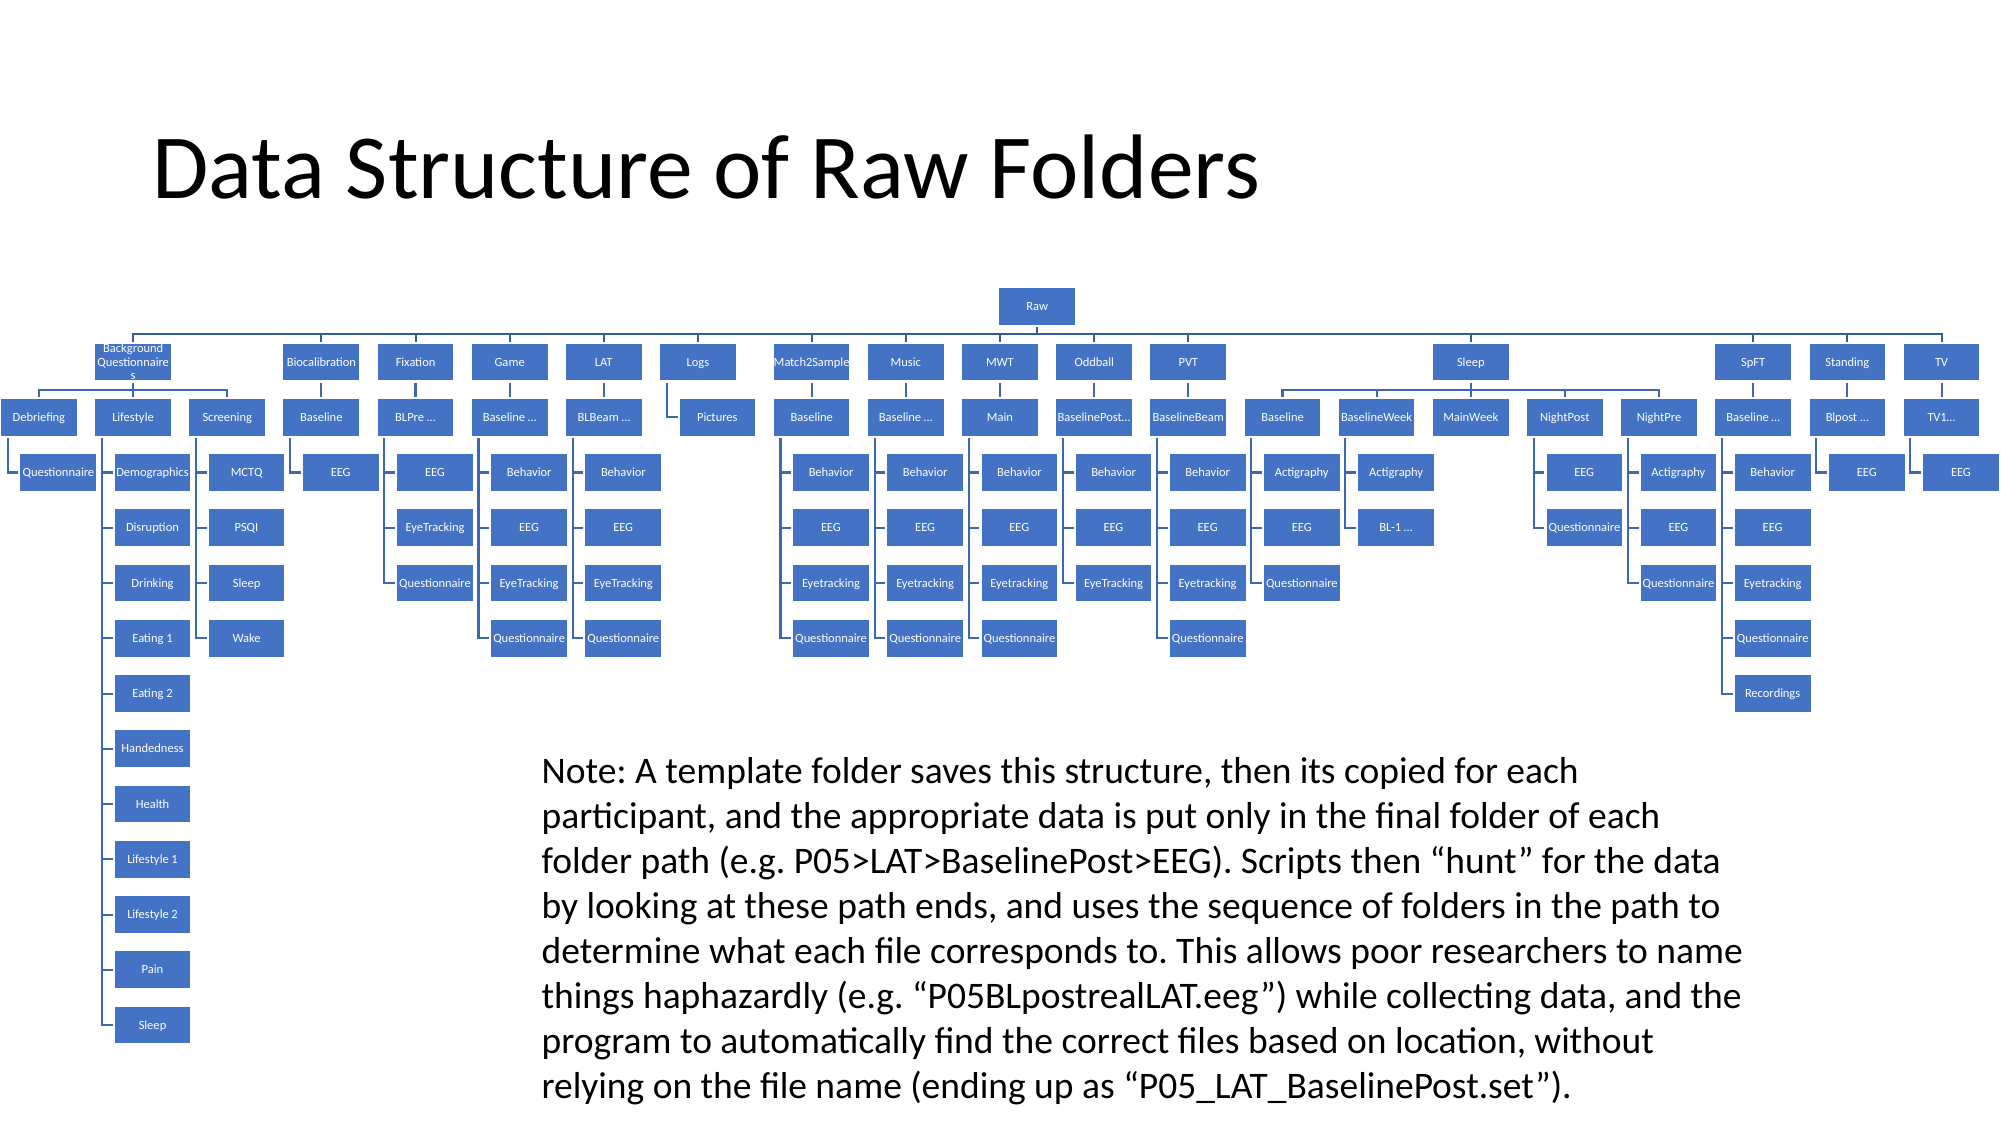

# Data Structure of Raw Folders
Raw
Background Questionnaires
Debriefing
Questionnaire
Lifestyle
Demographics
Disruption
Drinking
Eating 1
Eating 2
Handedness
Health
Lifestyle 1
Lifestyle 2
Pain
Sleep
Screening
MCTQ
PSQI
Sleep
Wake
Biocalibration
Baseline
EEG
Fixation
BLPre …
EEG
EyeTracking
Questionnaire
Game
Baseline …
Behavior
EEG
EyeTracking
Questionnaire
LAT
BLBeam …
Behavior
EEG
EyeTracking
Questionnaire
Logs
Pictures
Match2Sample
Baseline
Behavior
EEG
Eyetracking
Questionnaire
Music
Baseline …
Behavior
EEG
Eyetracking
Questionnaire
MWT
Main
Behavior
EEG
Eyetracking
Questionnaire
Oddball
BaselinePost…
Behavior
EEG
EyeTracking
PVT
BaselineBeam
Behavior
EEG
Eyetracking
Questionnaire
Sleep
Baseline
Actigraphy
EEG
Questionnaire
BaselineWeek
Actigraphy
BL-1 …
MainWeek
NightPost
EEG
Questionnaire
NightPre
Actigraphy
EEG
Questionnaire
SpFT
Baseline …
Behavior
EEG
Eyetracking
Questionnaire
Recordings
Standing
Blpost …
EEG
TV
TV1…
EEG
Note: A template folder saves this structure, then its copied for each participant, and the appropriate data is put only in the final folder of each folder path (e.g. P05>LAT>BaselinePost>EEG). Scripts then “hunt” for the data by looking at these path ends, and uses the sequence of folders in the path to determine what each file corresponds to. This allows poor researchers to name things haphazardly (e.g. “P05BLpostrealLAT.eeg”) while collecting data, and the program to automatically find the correct files based on location, without relying on the file name (ending up as “P05_LAT_BaselinePost.set”).